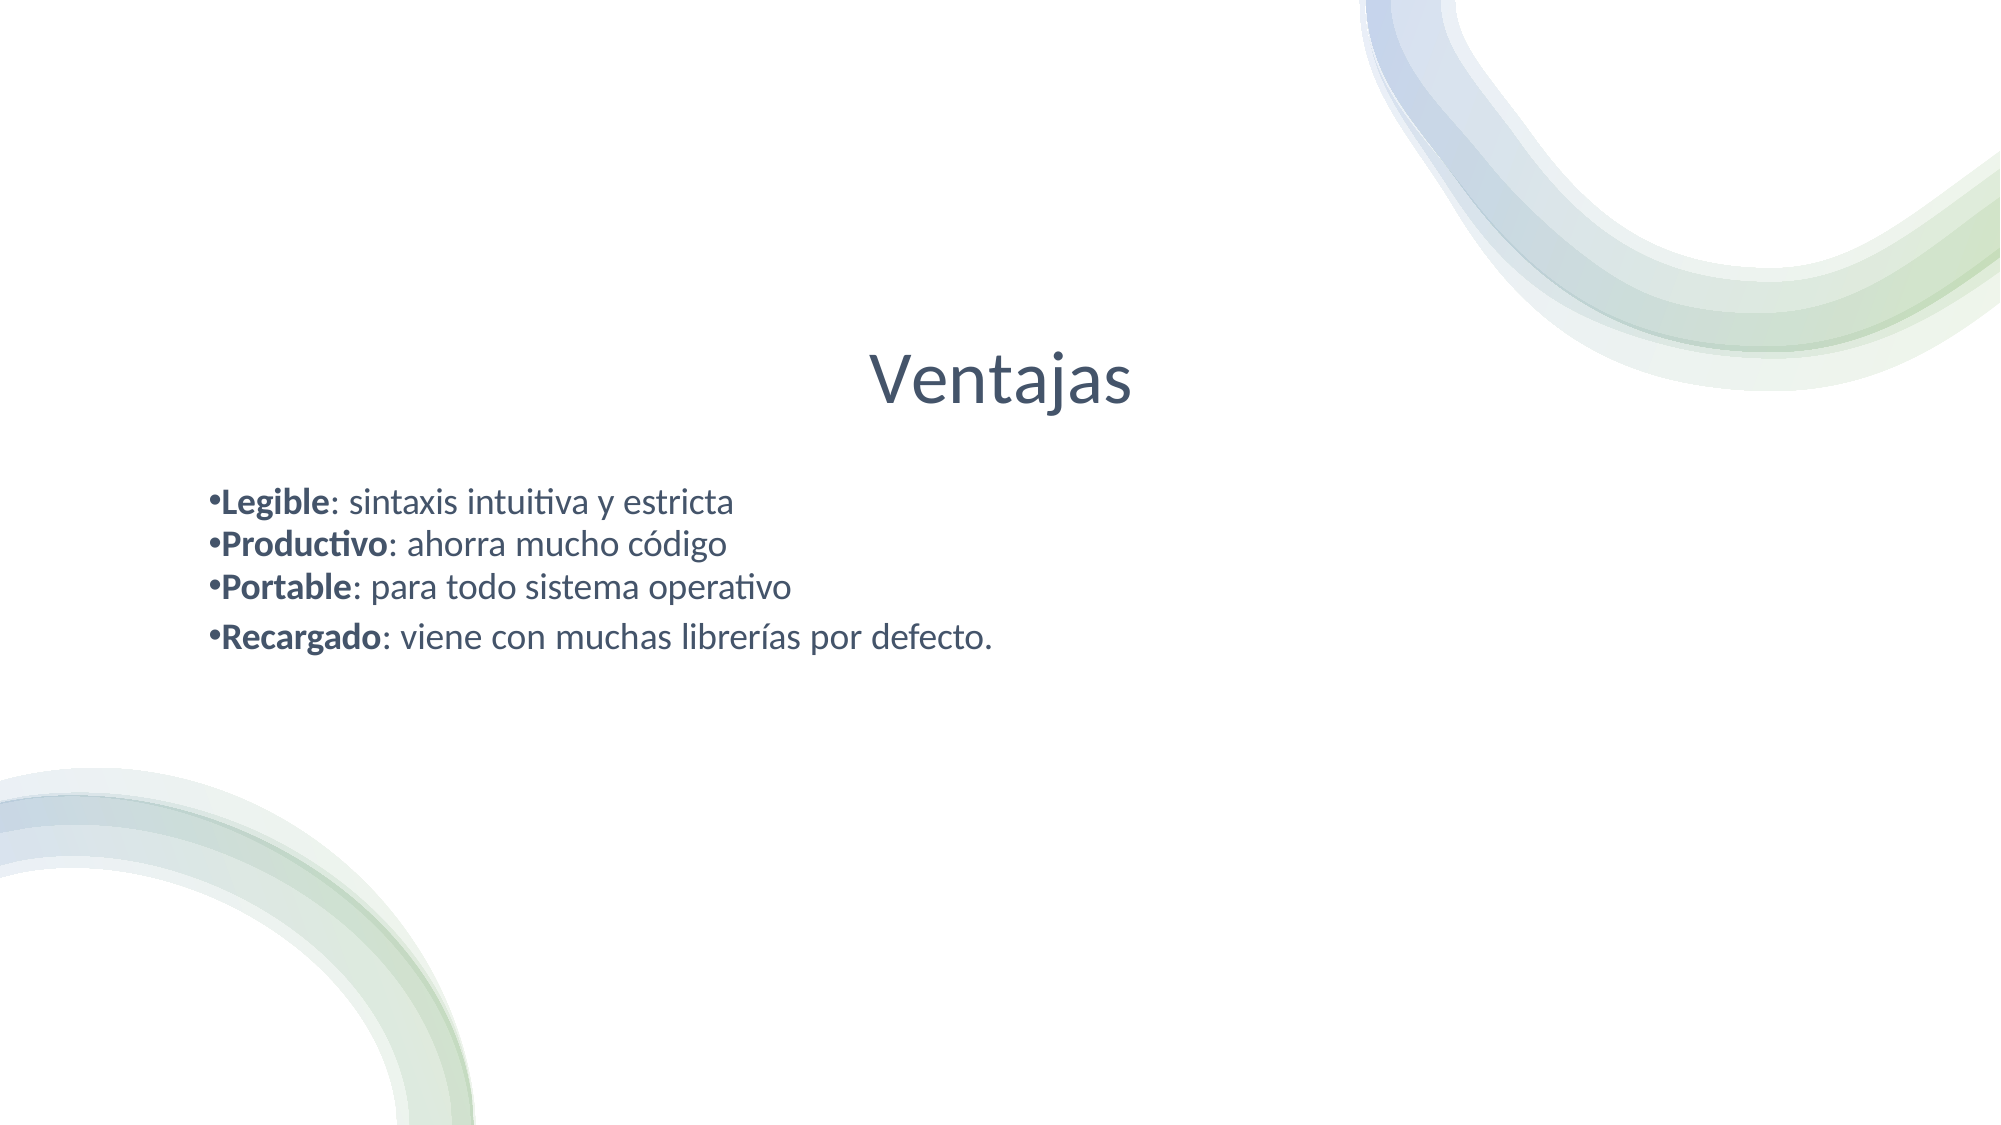

# Ventajas
Legible: sintaxis intuitiva y estricta
Productivo: ahorra mucho código
Portable: para todo sistema operativo
Recargado: viene con muchas librerías por defecto.